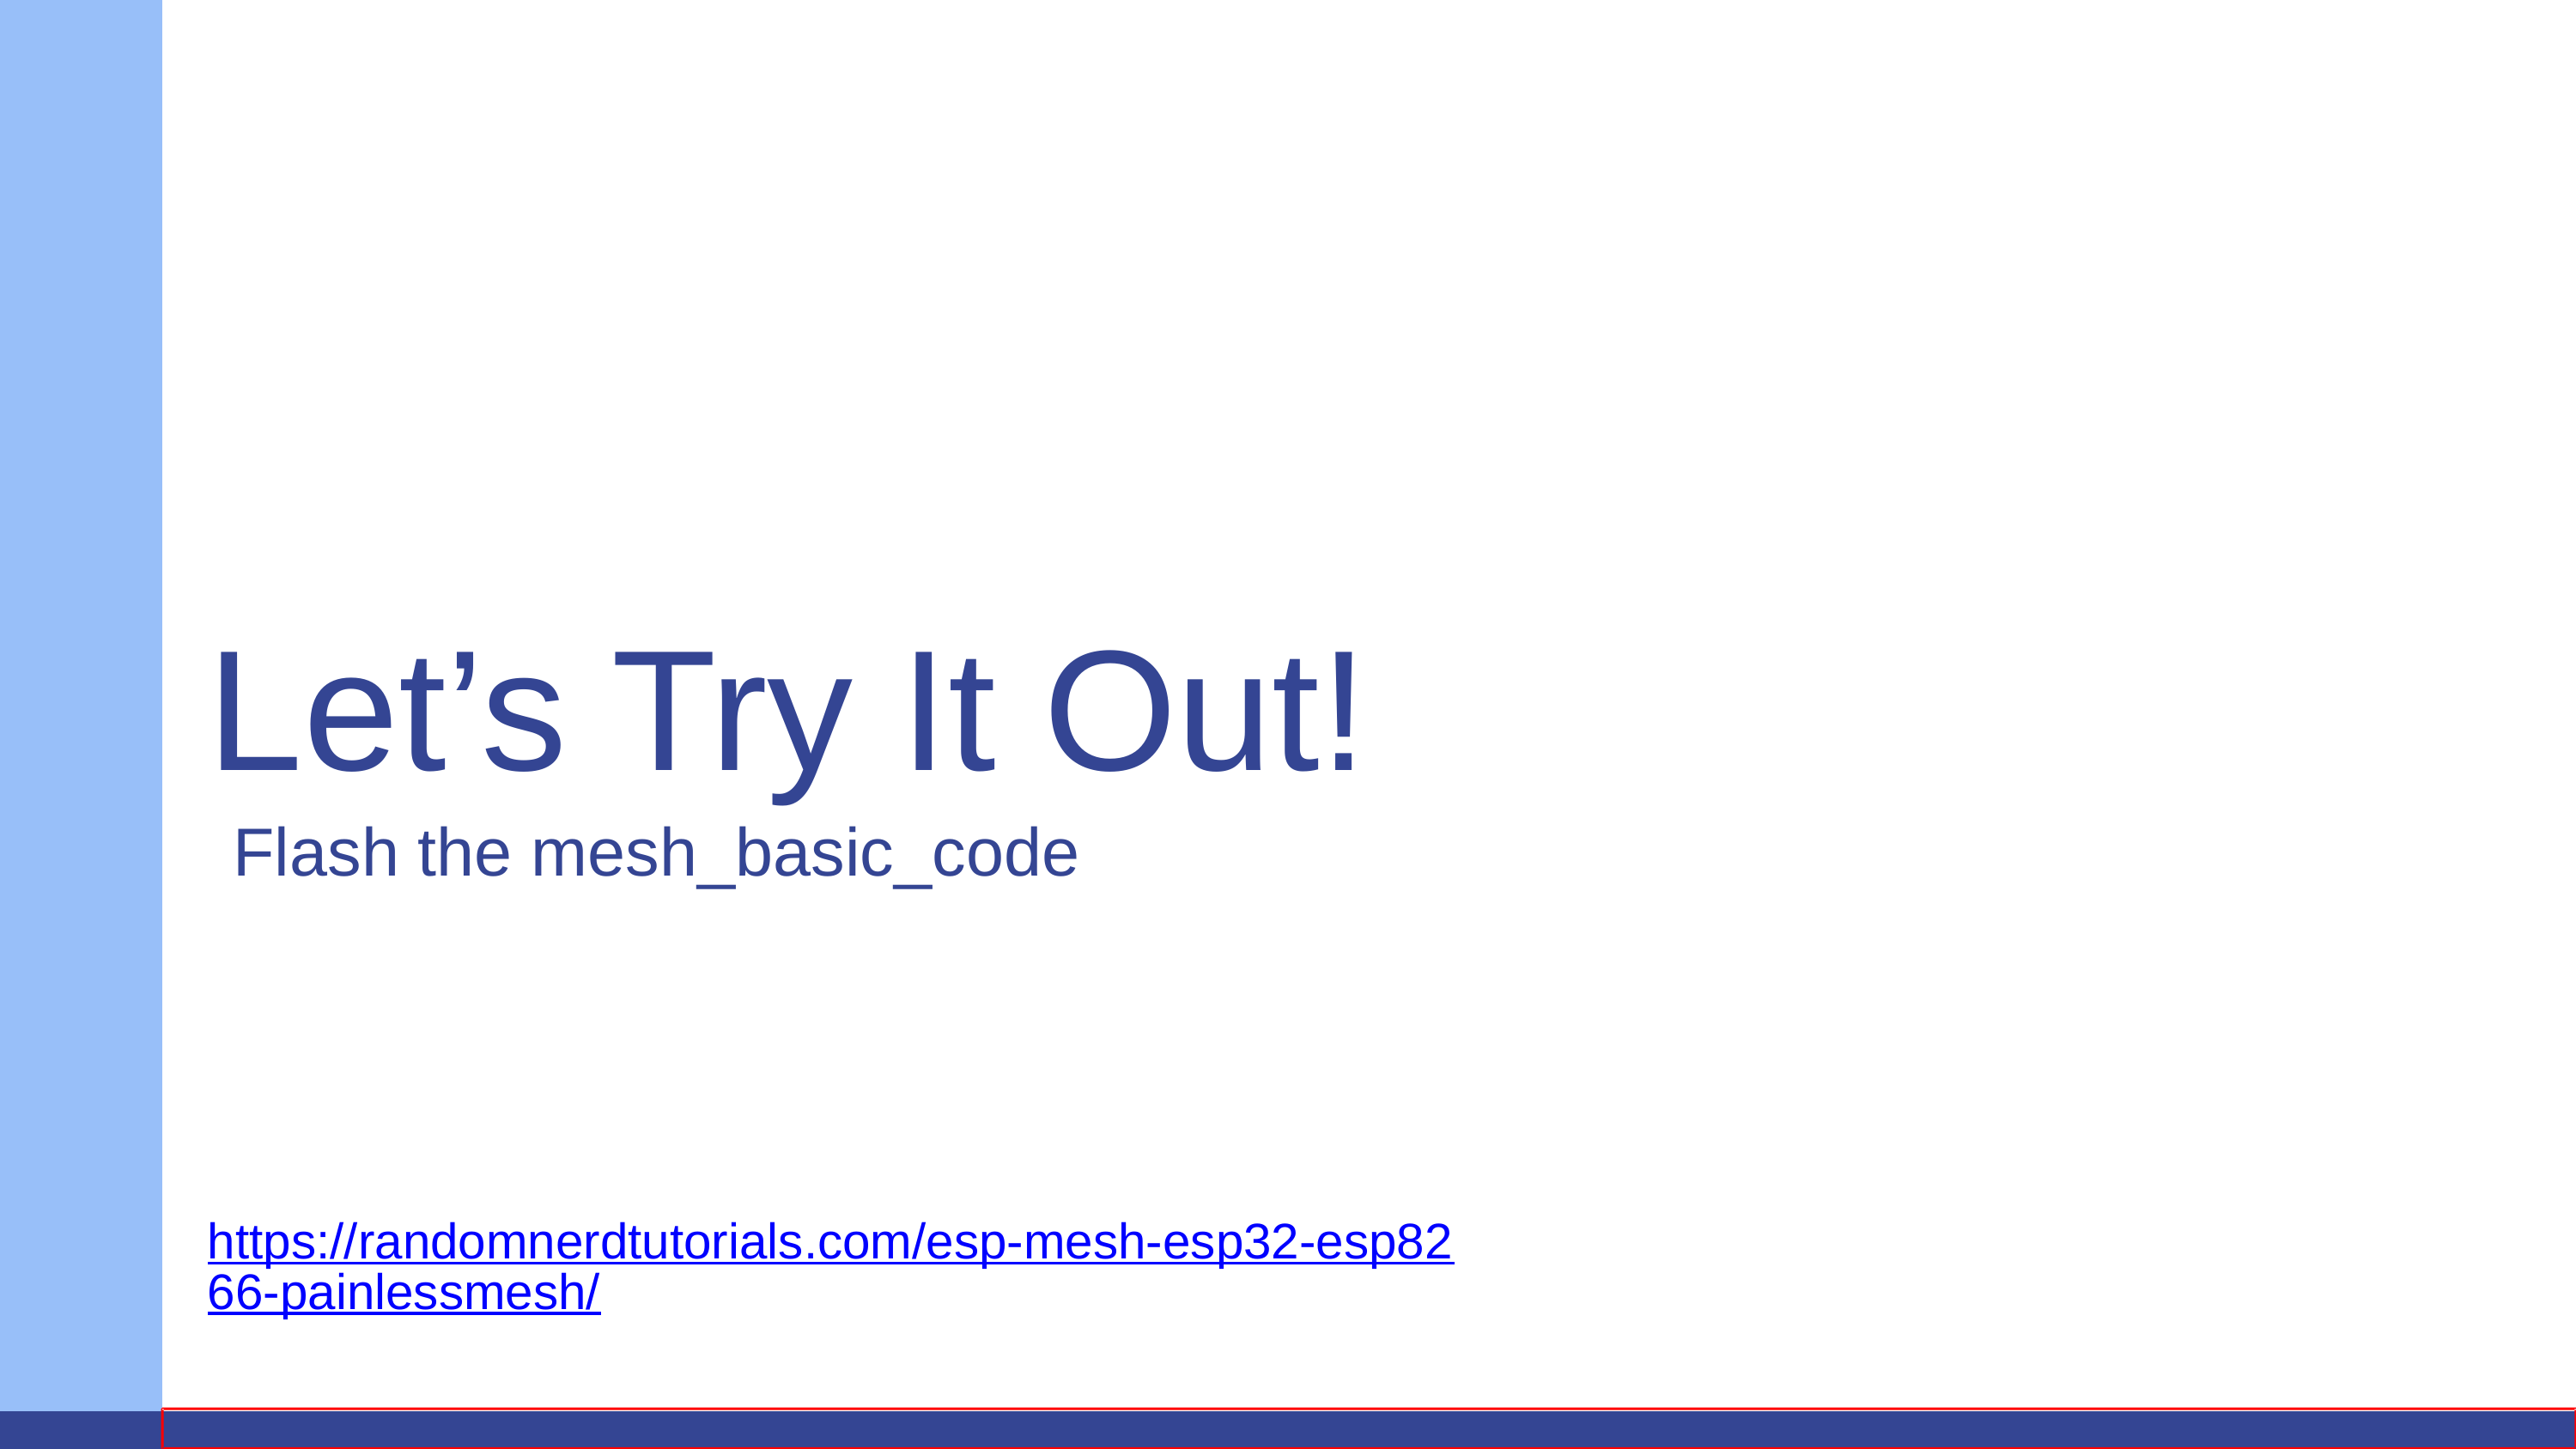

Let’s Try It Out!

Flash the mesh_basic_code
https://randomnerdtutorials.com/esp-mesh-esp32-esp8266-painlessmesh/